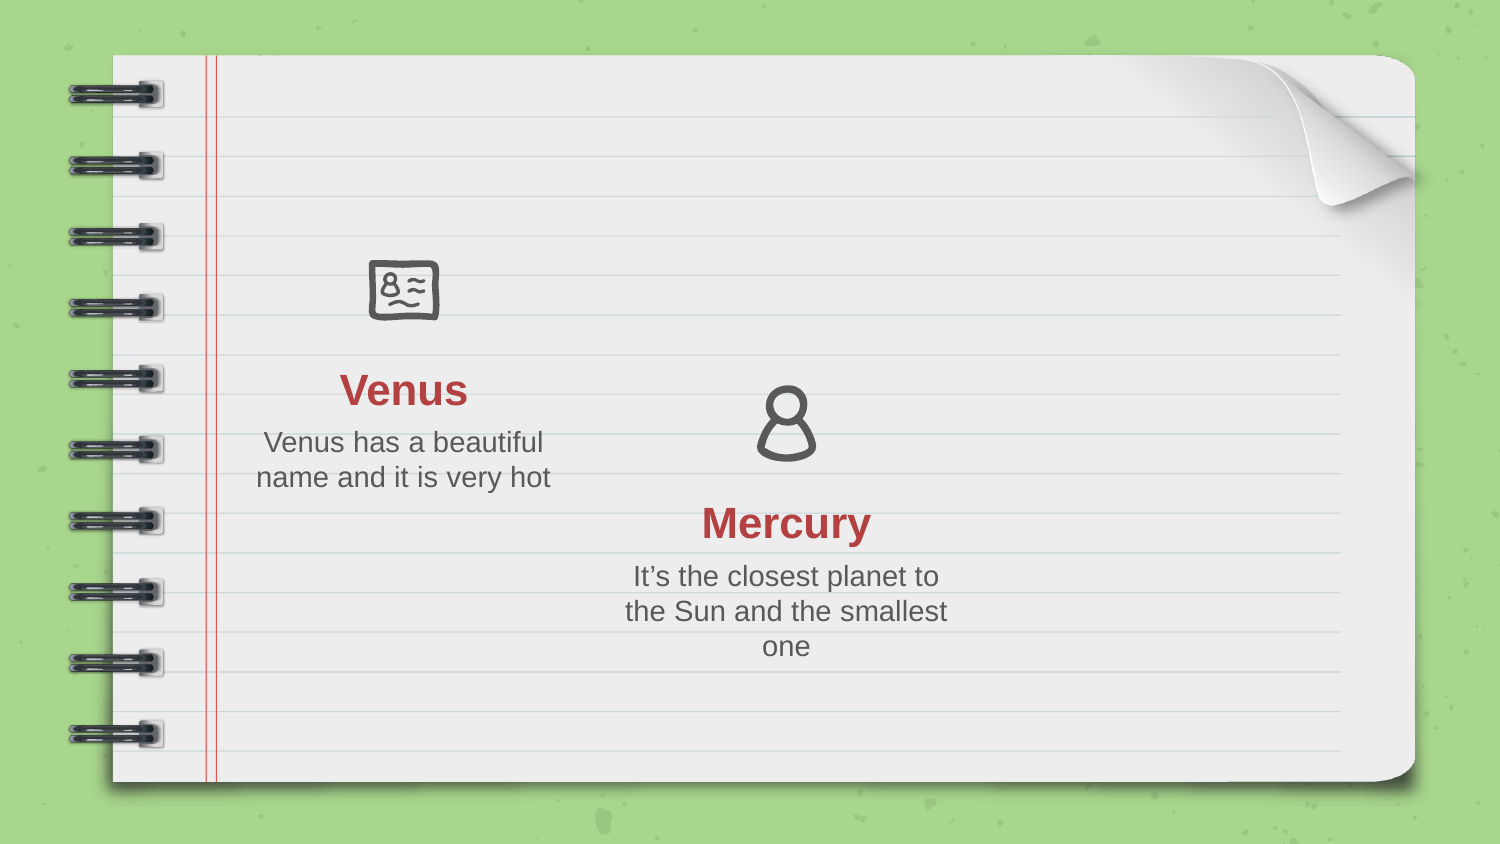

Venus

Venus has a beautiful name and it is very hot
# Mercury
It’s the closest planet to the Sun and the smallest one